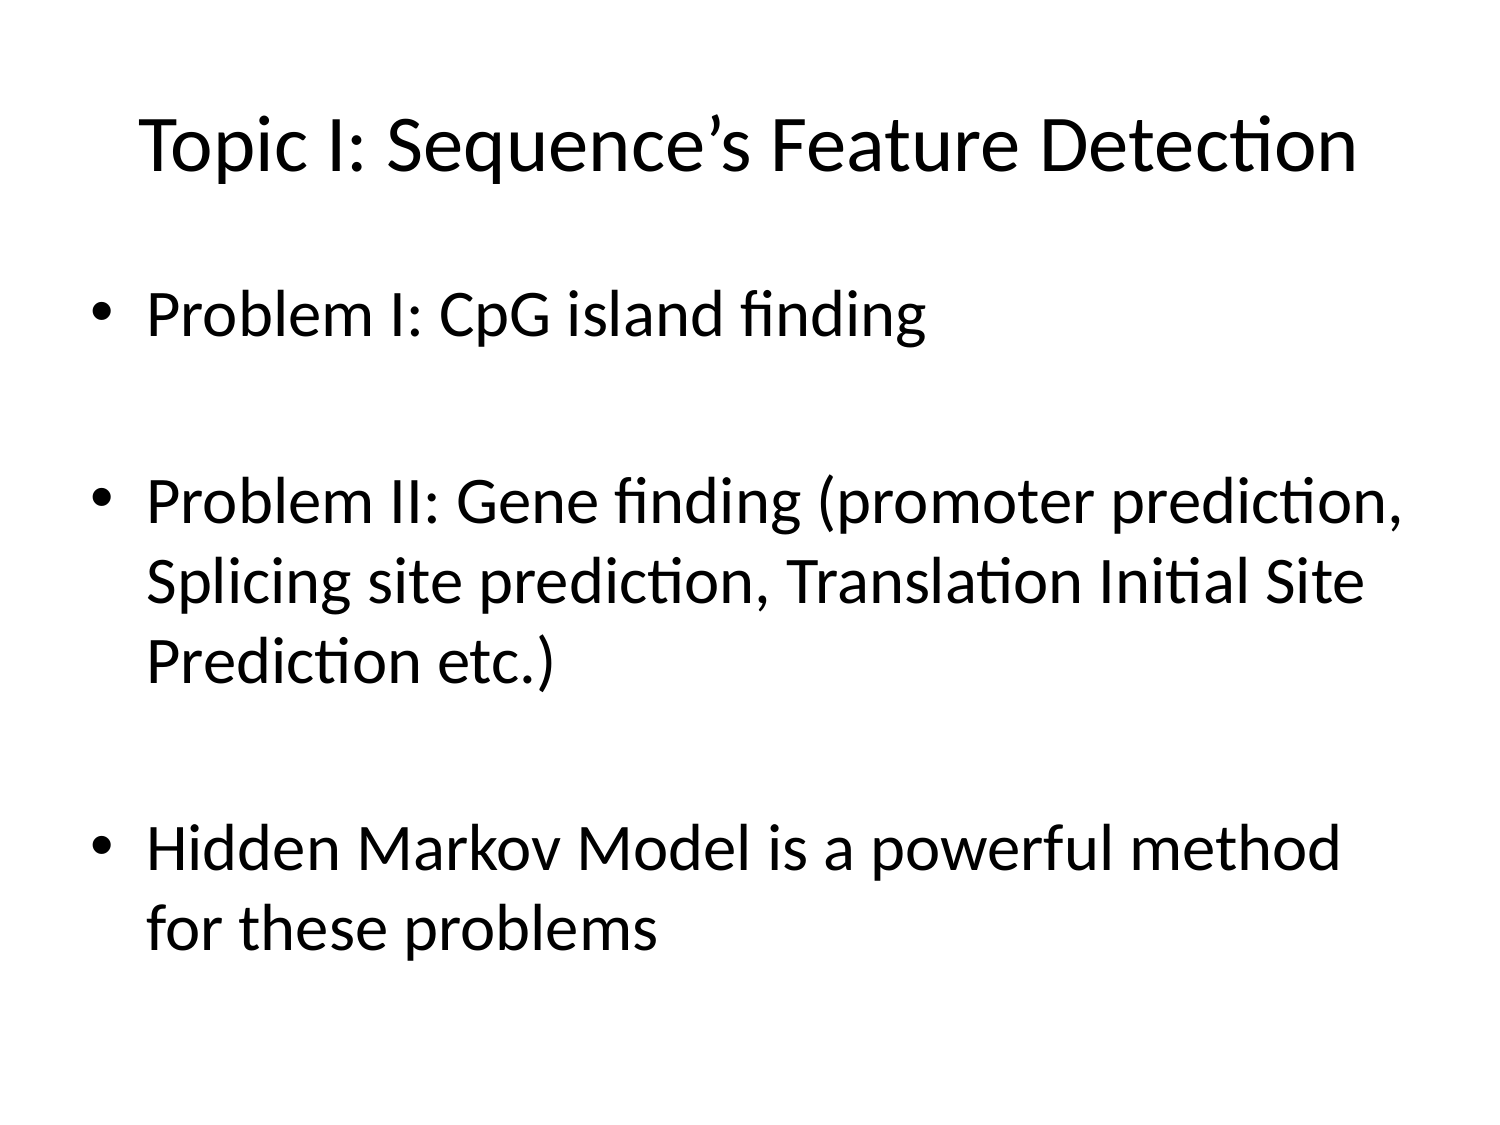

# Topic I: Sequence’s Feature Detection
Problem I: CpG island finding

Problem II: Gene finding (promoter prediction, Splicing site prediction, Translation Initial Site Prediction etc.)

Hidden Markov Model is a powerful method for these problems